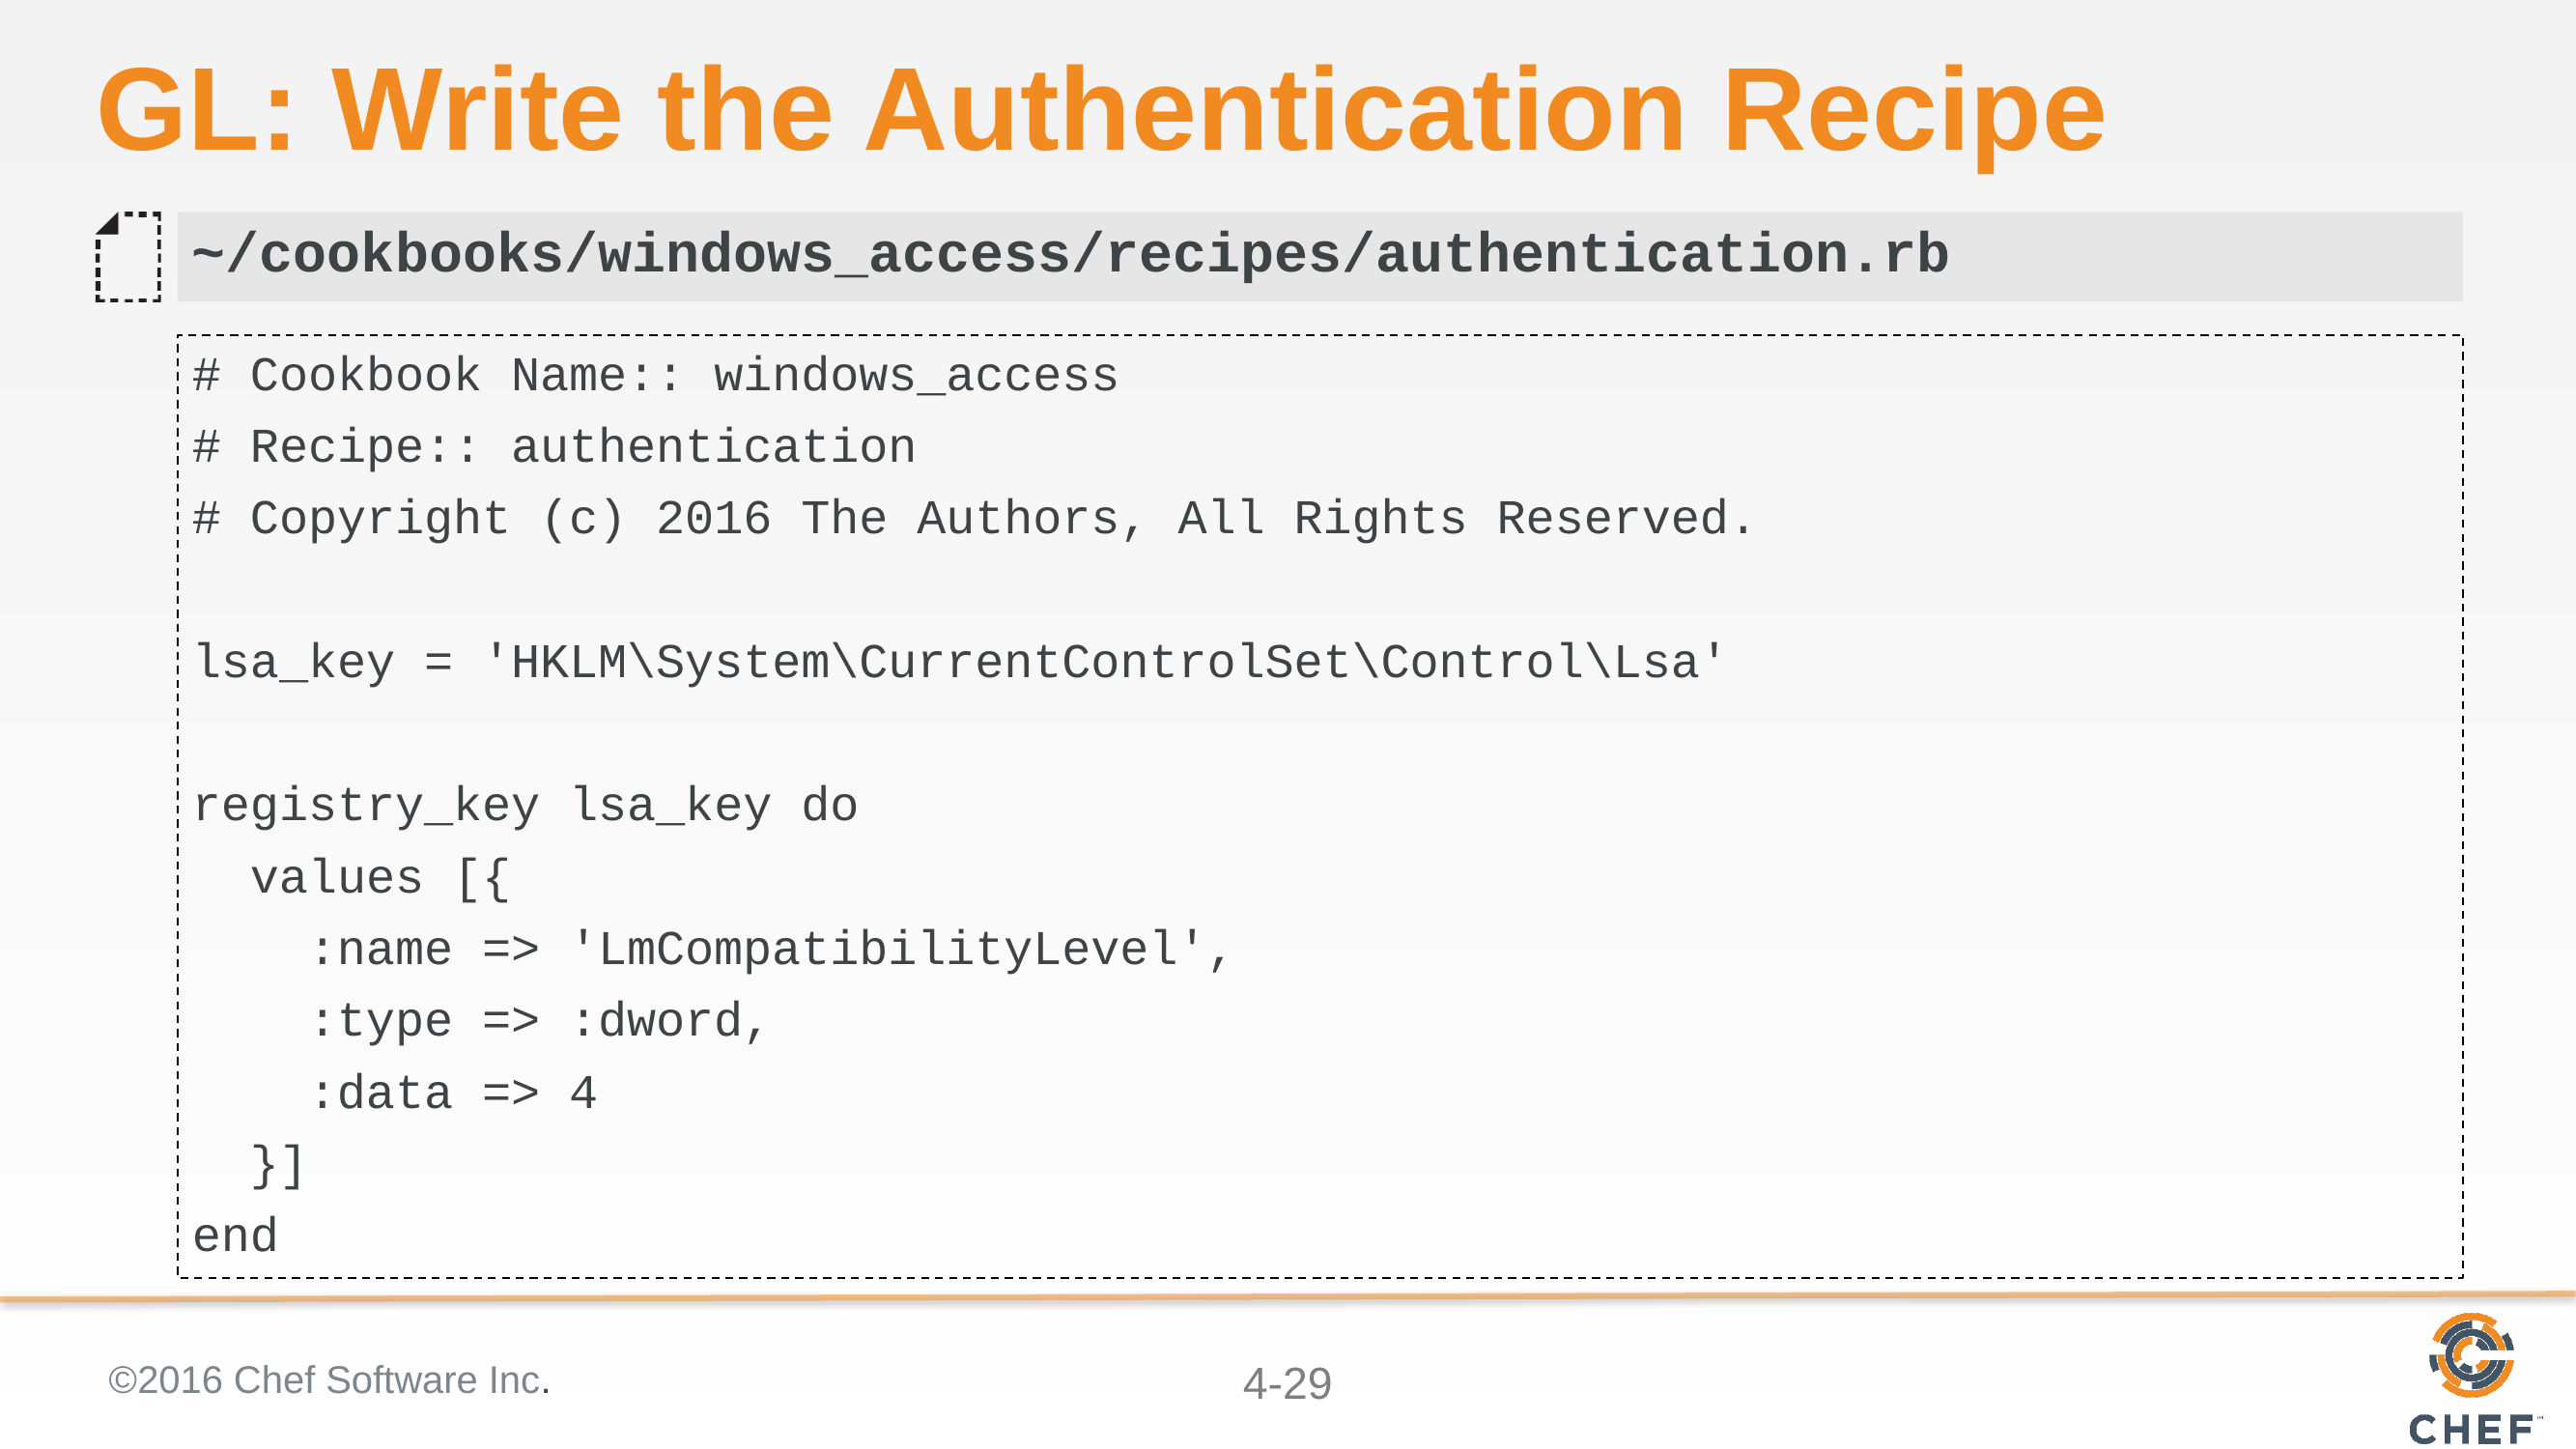

# GL: Write the Authentication Recipe
~/cookbooks/windows_access/recipes/authentication.rb
# Cookbook Name:: windows_access
# Recipe:: authentication
# Copyright (c) 2016 The Authors, All Rights Reserved.

lsa_key = 'HKLM\System\CurrentControlSet\Control\Lsa'

registry_key lsa_key do
  values [{
    :name => 'LmCompatibilityLevel',
    :type => :dword,
    :data => 4
  }]
end